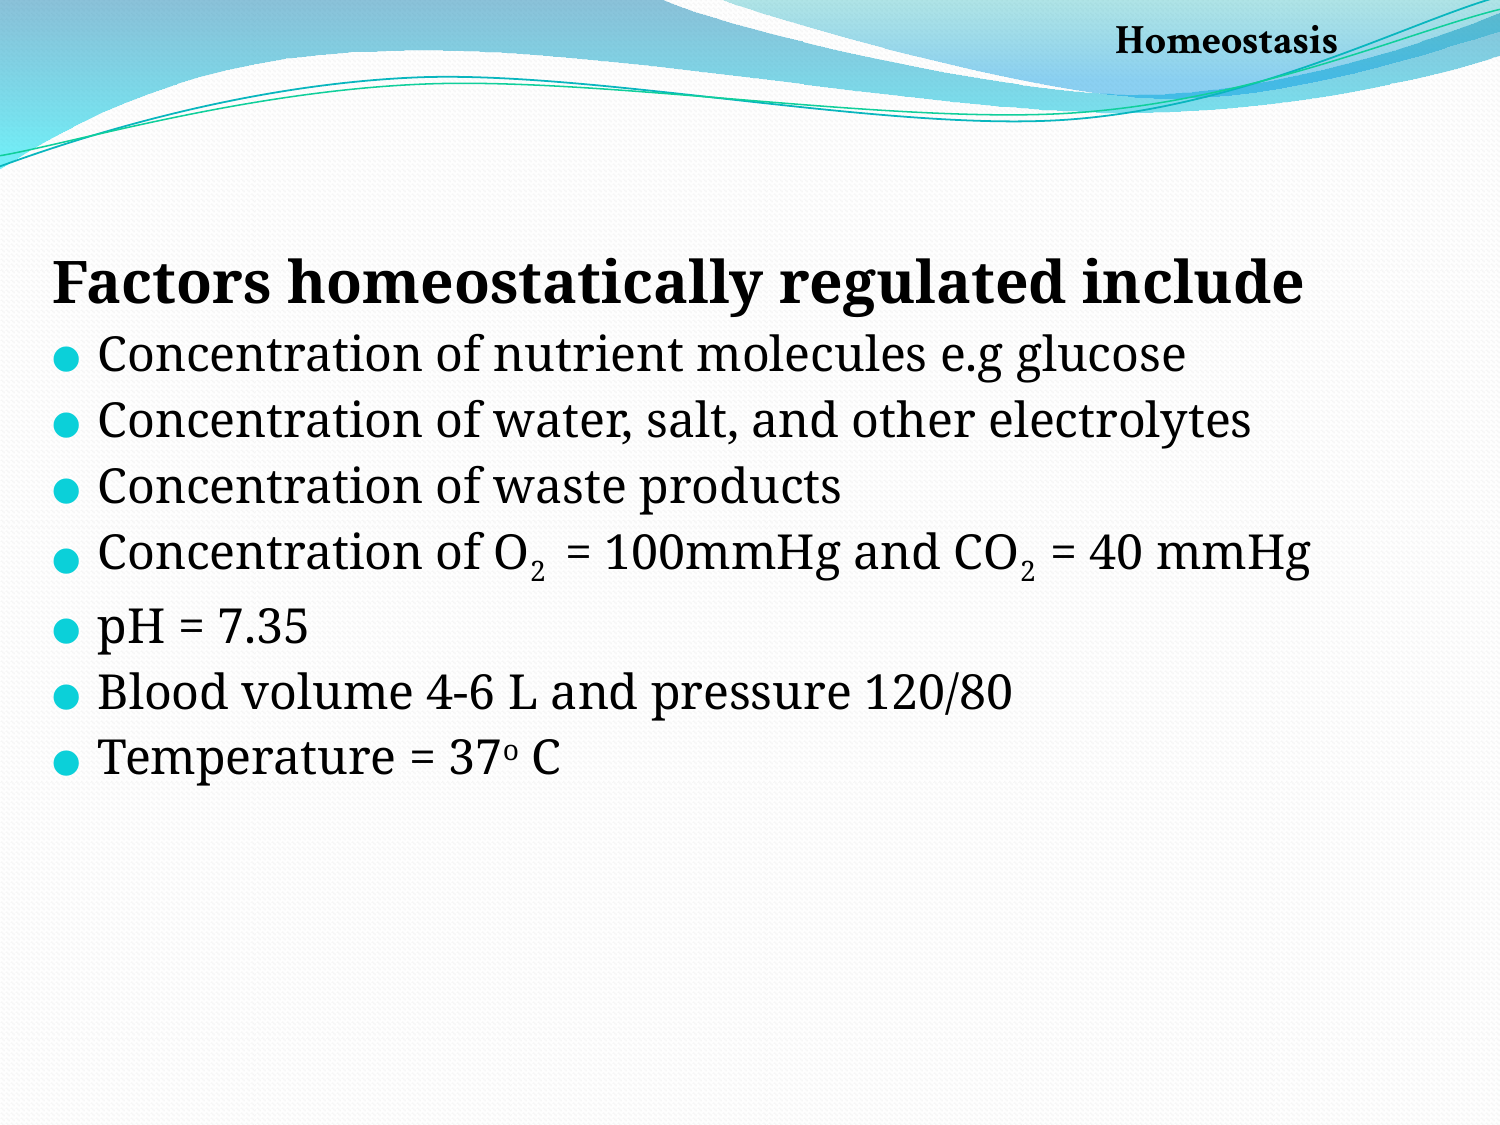

# Homeostasis
Factors homeostatically regulated include
Concentration of nutrient molecules e.g glucose
Concentration of water, salt, and other electrolytes
Concentration of waste products
Concentration of O2  = 100mmHg and CO2  = 40 mmHg
pH = 7.35
Blood volume 4-6 L and pressure 120/80
Temperature = 37o C